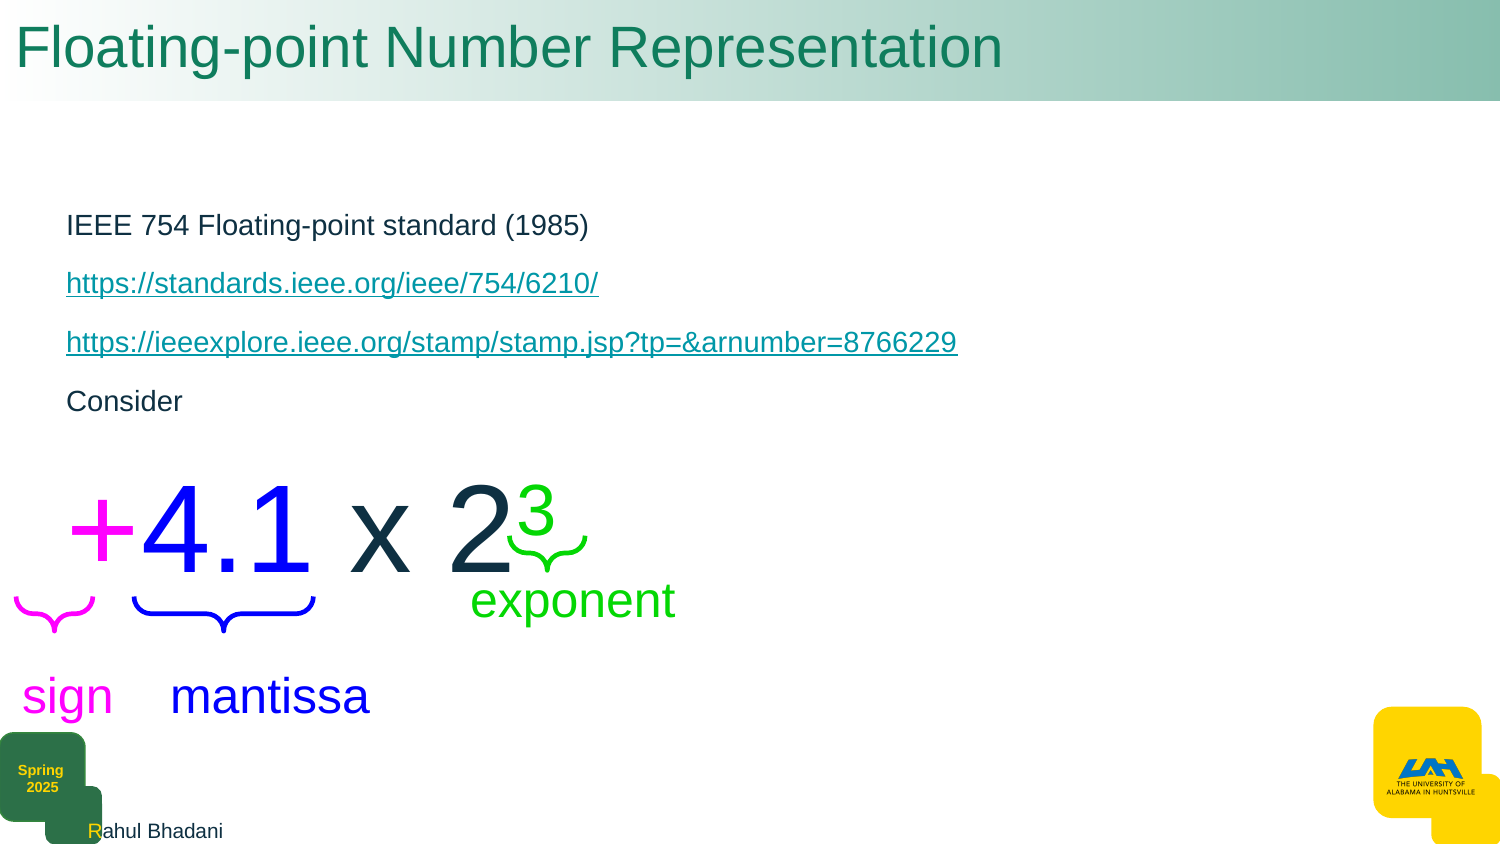

# Floating-point Number Representation
IEEE 754 Floating-point standard (1985)
https://standards.ieee.org/ieee/754/6210/
https://ieeexplore.ieee.org/stamp/stamp.jsp?tp=&arnumber=8766229
Consider
4.1 x 23

exponent

sign
mantissa